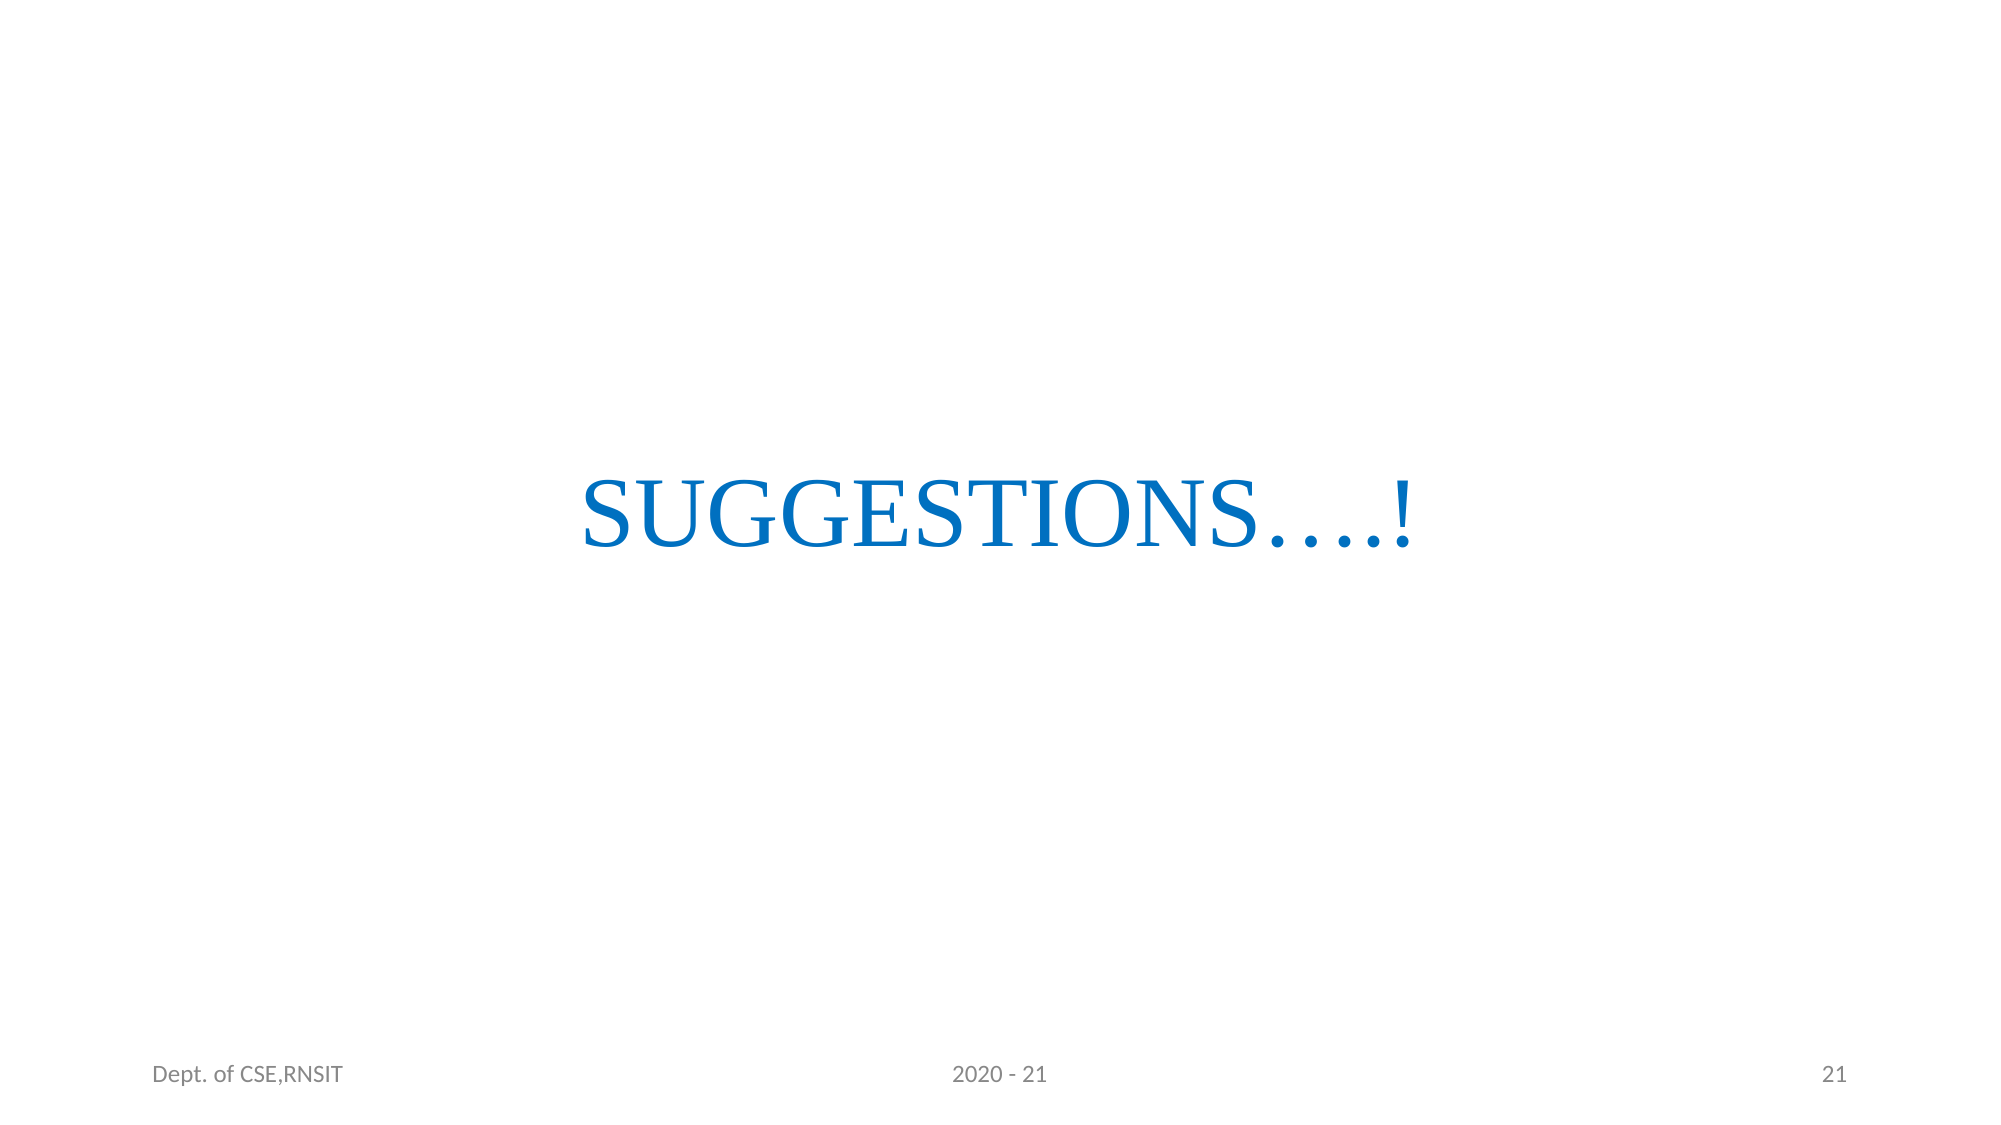

# SUGGESTIONS….!
Dept. of CSE,RNSIT
2020 - 21
21